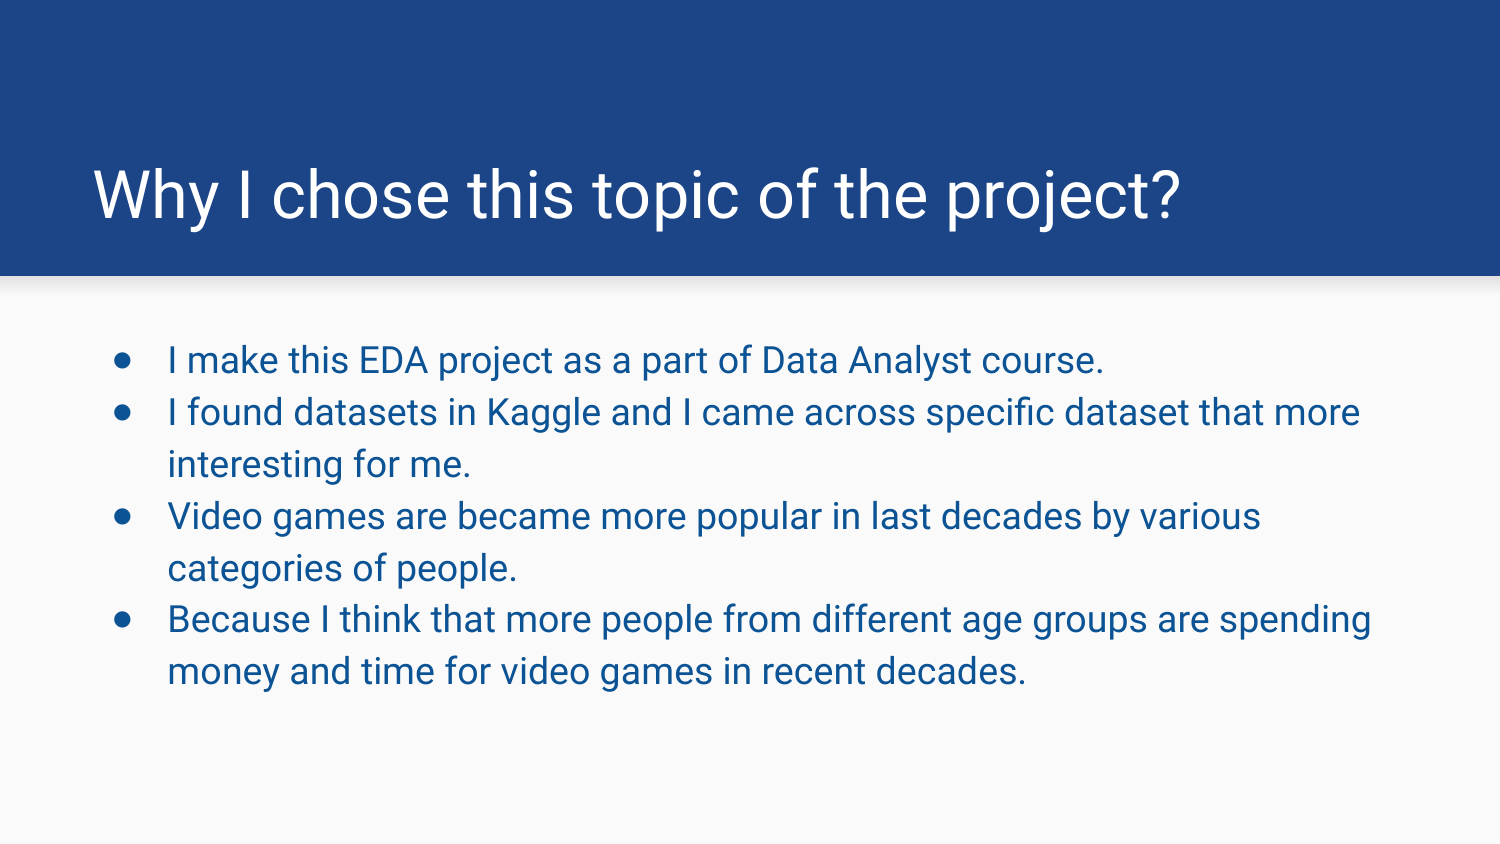

# Why I chose this topic of the project?
I make this EDA project as a part of Data Analyst course.
I found datasets in Kaggle and I came across specific dataset that more interesting for me.
Video games are became more popular in last decades by various categories of people.
Because I think that more people from different age groups are spending money and time for video games in recent decades.